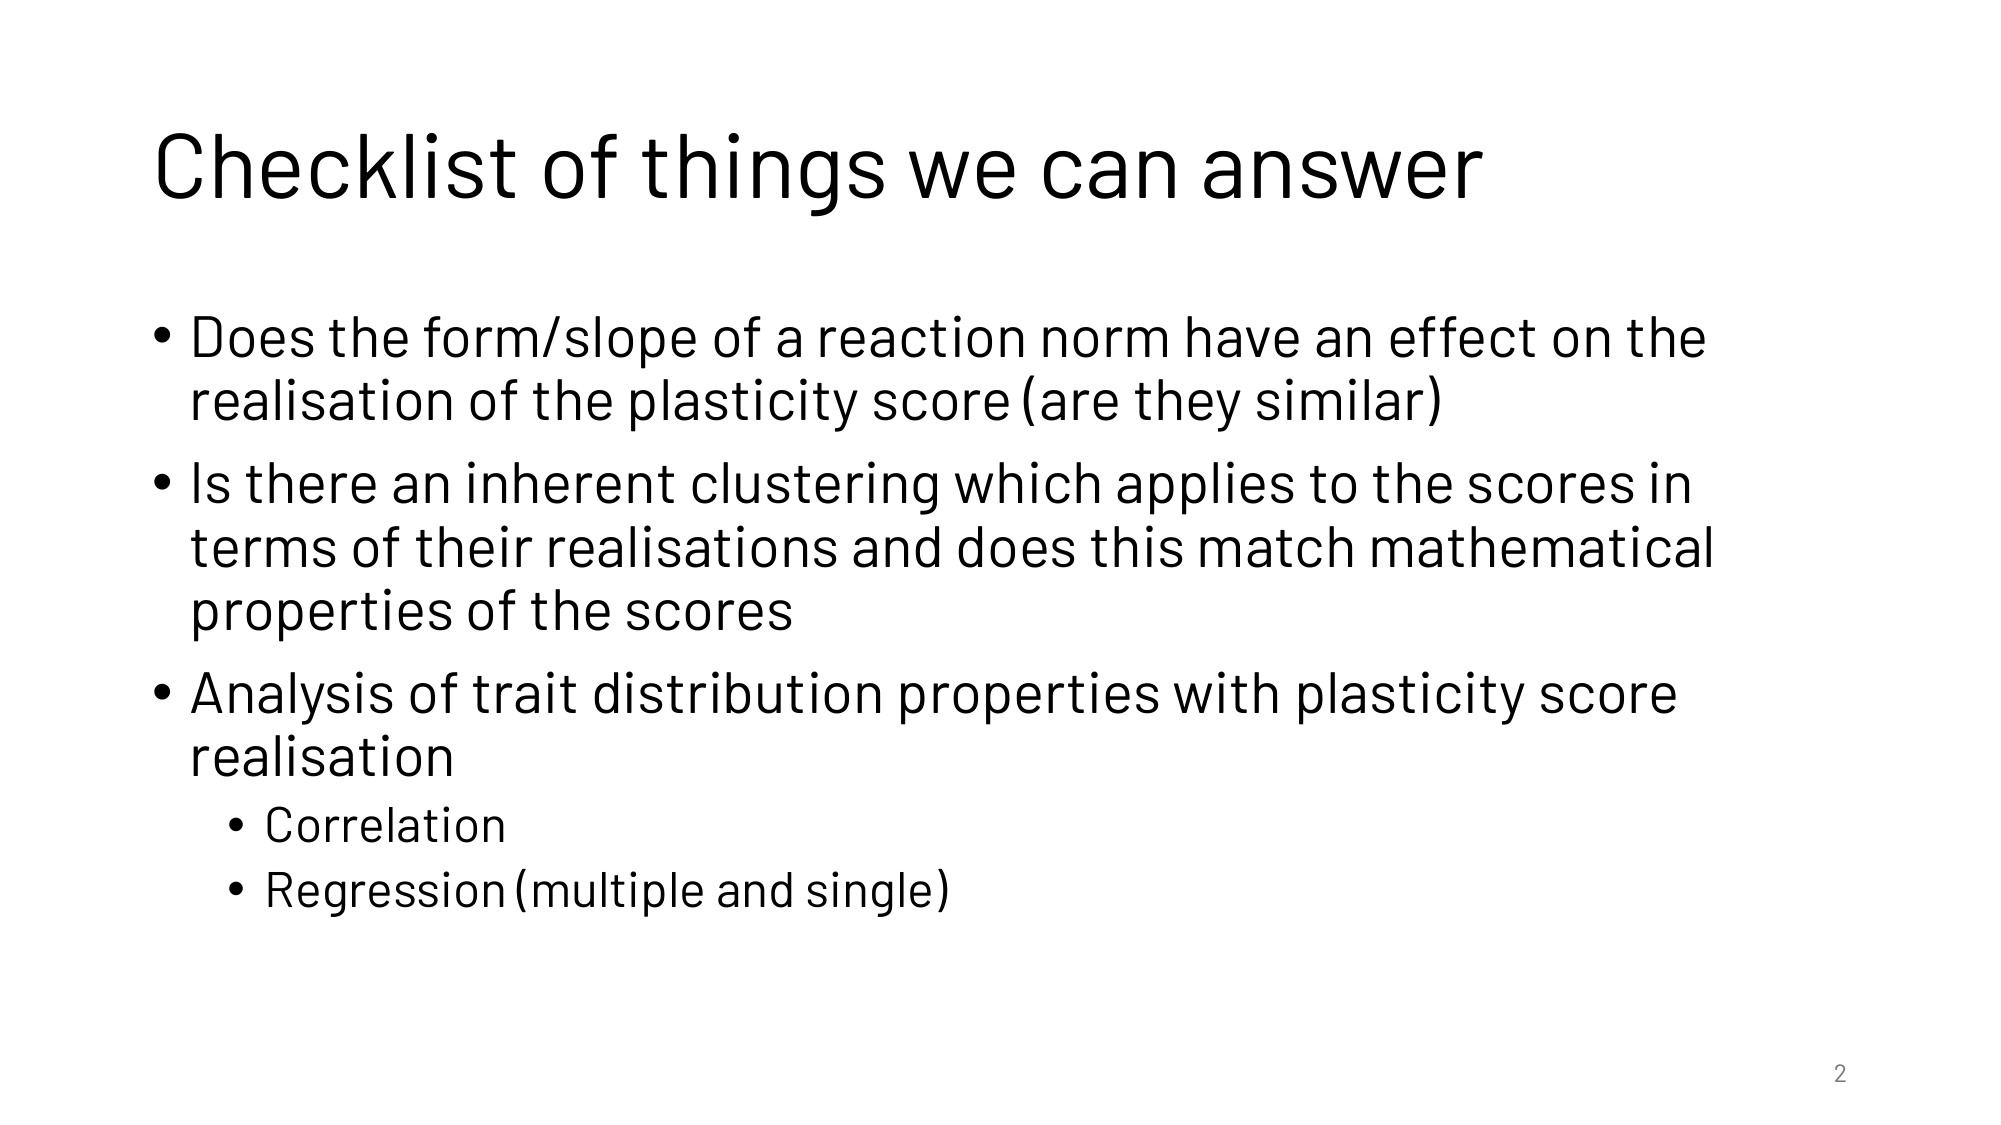

# Checklist of things we can answer
Does the form/slope of a reaction norm have an effect on the realisation of the plasticity score (are they similar)
Is there an inherent clustering which applies to the scores in terms of their realisations and does this match mathematical properties of the scores
Analysis of trait distribution properties with plasticity score realisation
Correlation
Regression (multiple and single)

2